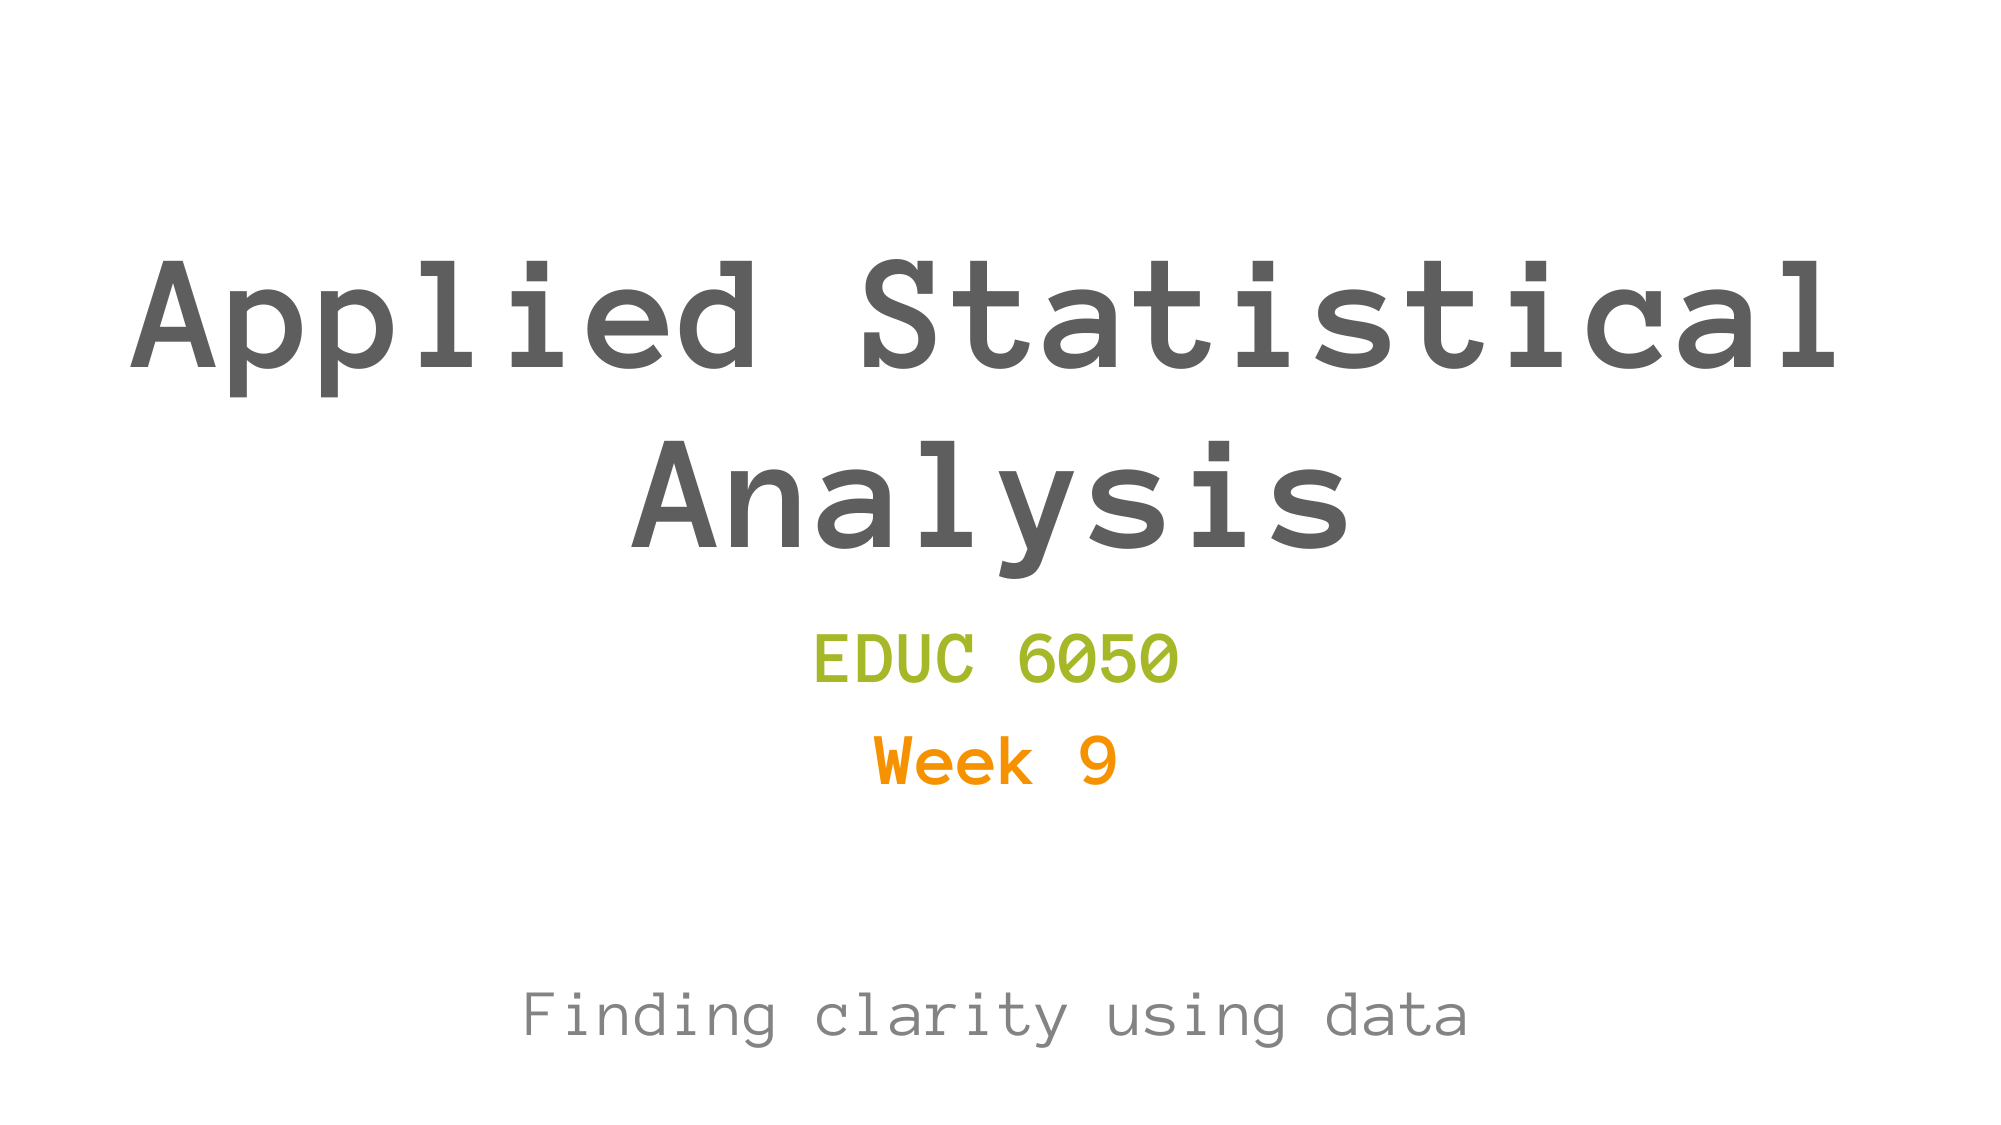

# Applied Statistical Analysis
EDUC 6050
Week 9
Finding clarity using data